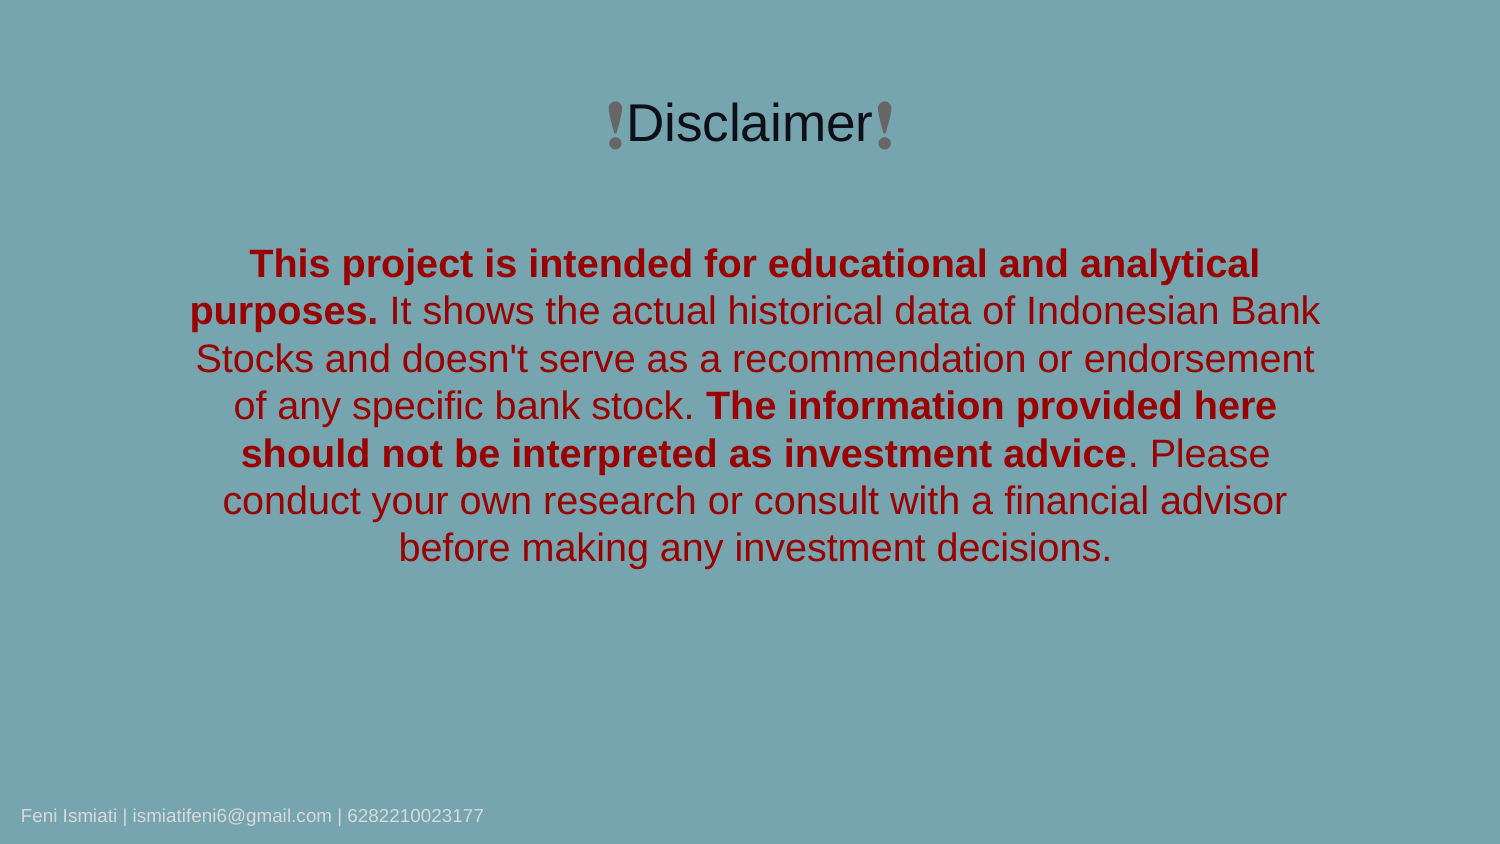

# ❗️Disclaimer❗️
This project is intended for educational and analytical purposes. It shows the actual historical data of Indonesian Bank Stocks and doesn't serve as a recommendation or endorsement of any specific bank stock. The information provided here should not be interpreted as investment advice. Please conduct your own research or consult with a financial advisor before making any investment decisions.
Feni Ismiati | ismiatifeni6@gmail.com | 6282210023177